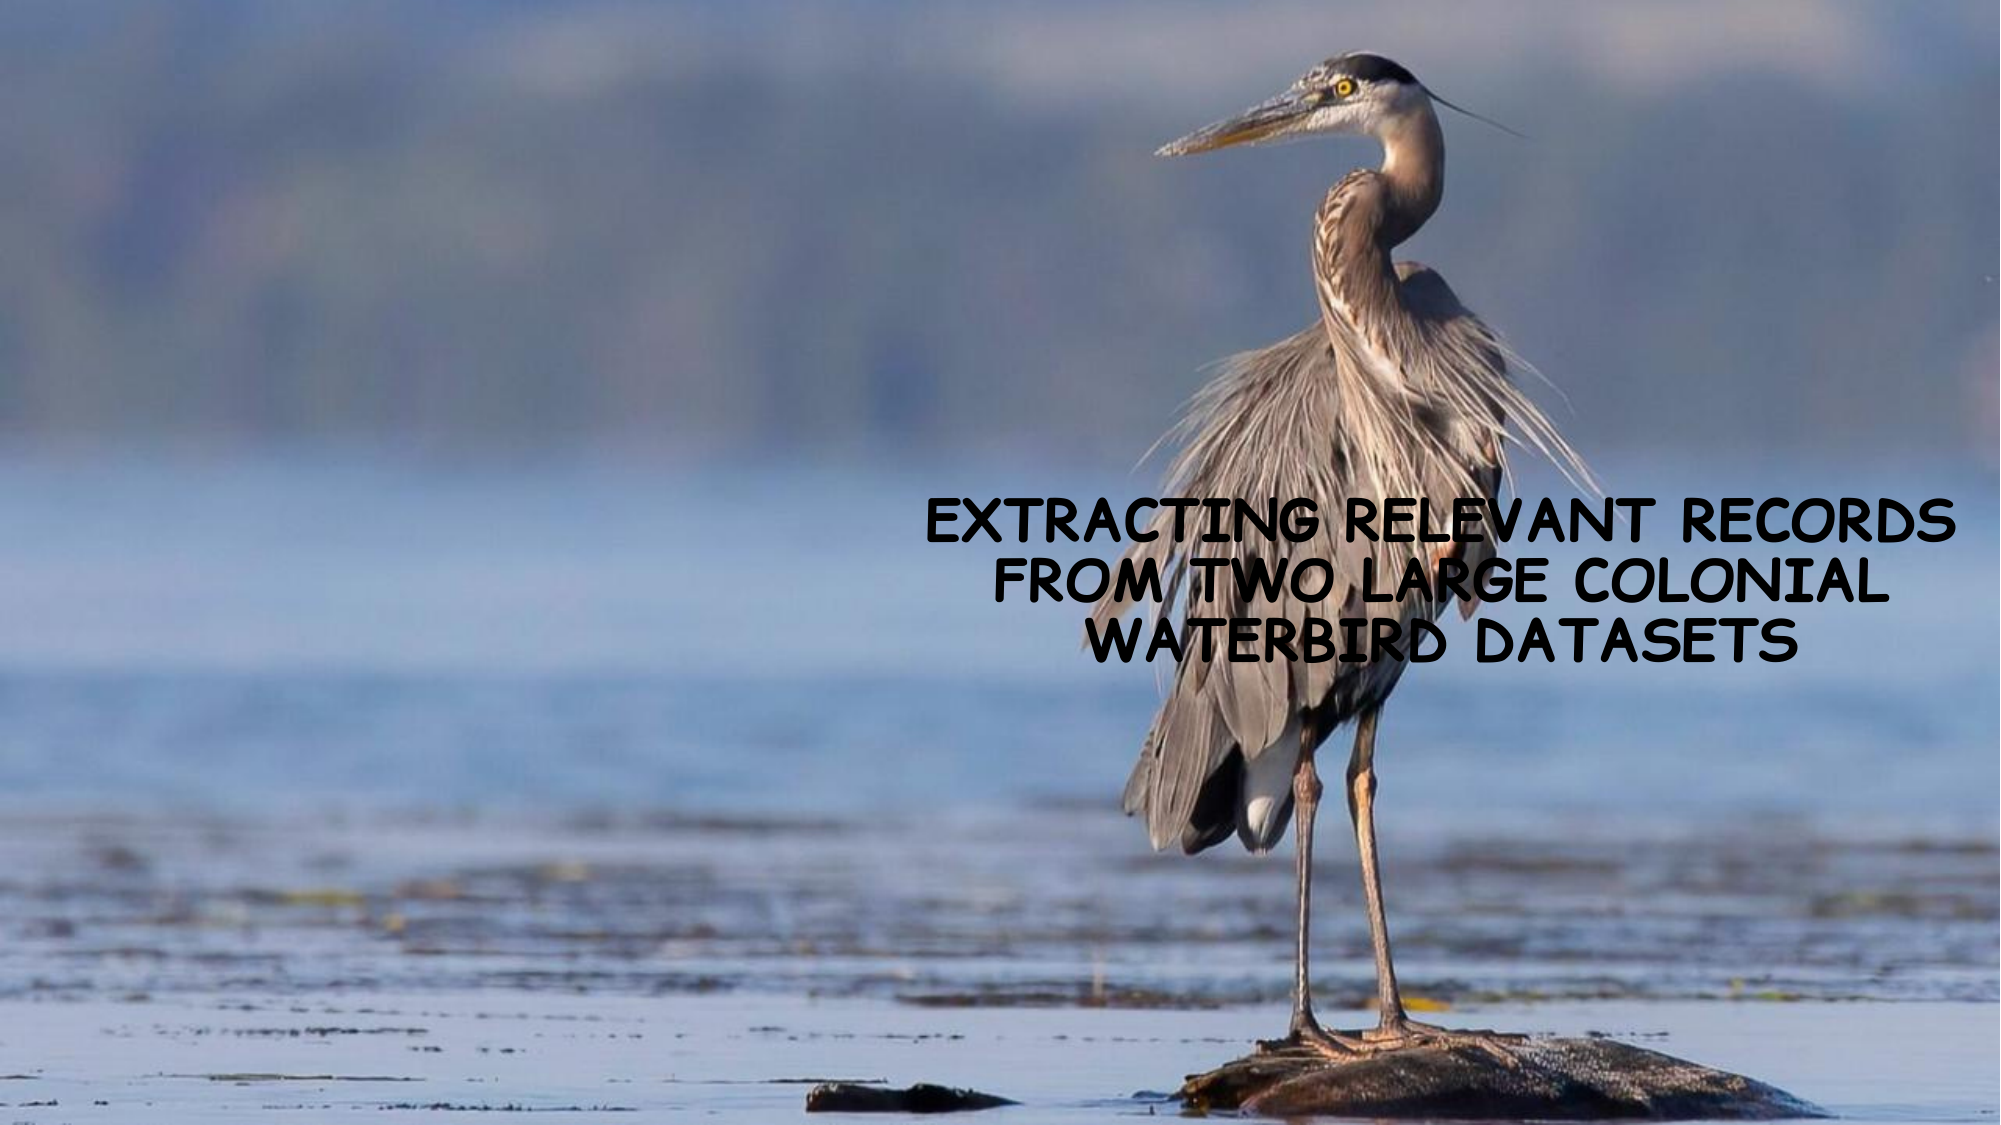

EXTRACTING RELEVANT RECORDS FROM TWO LARGE COLONIAL WATERBIRD DATASETS​